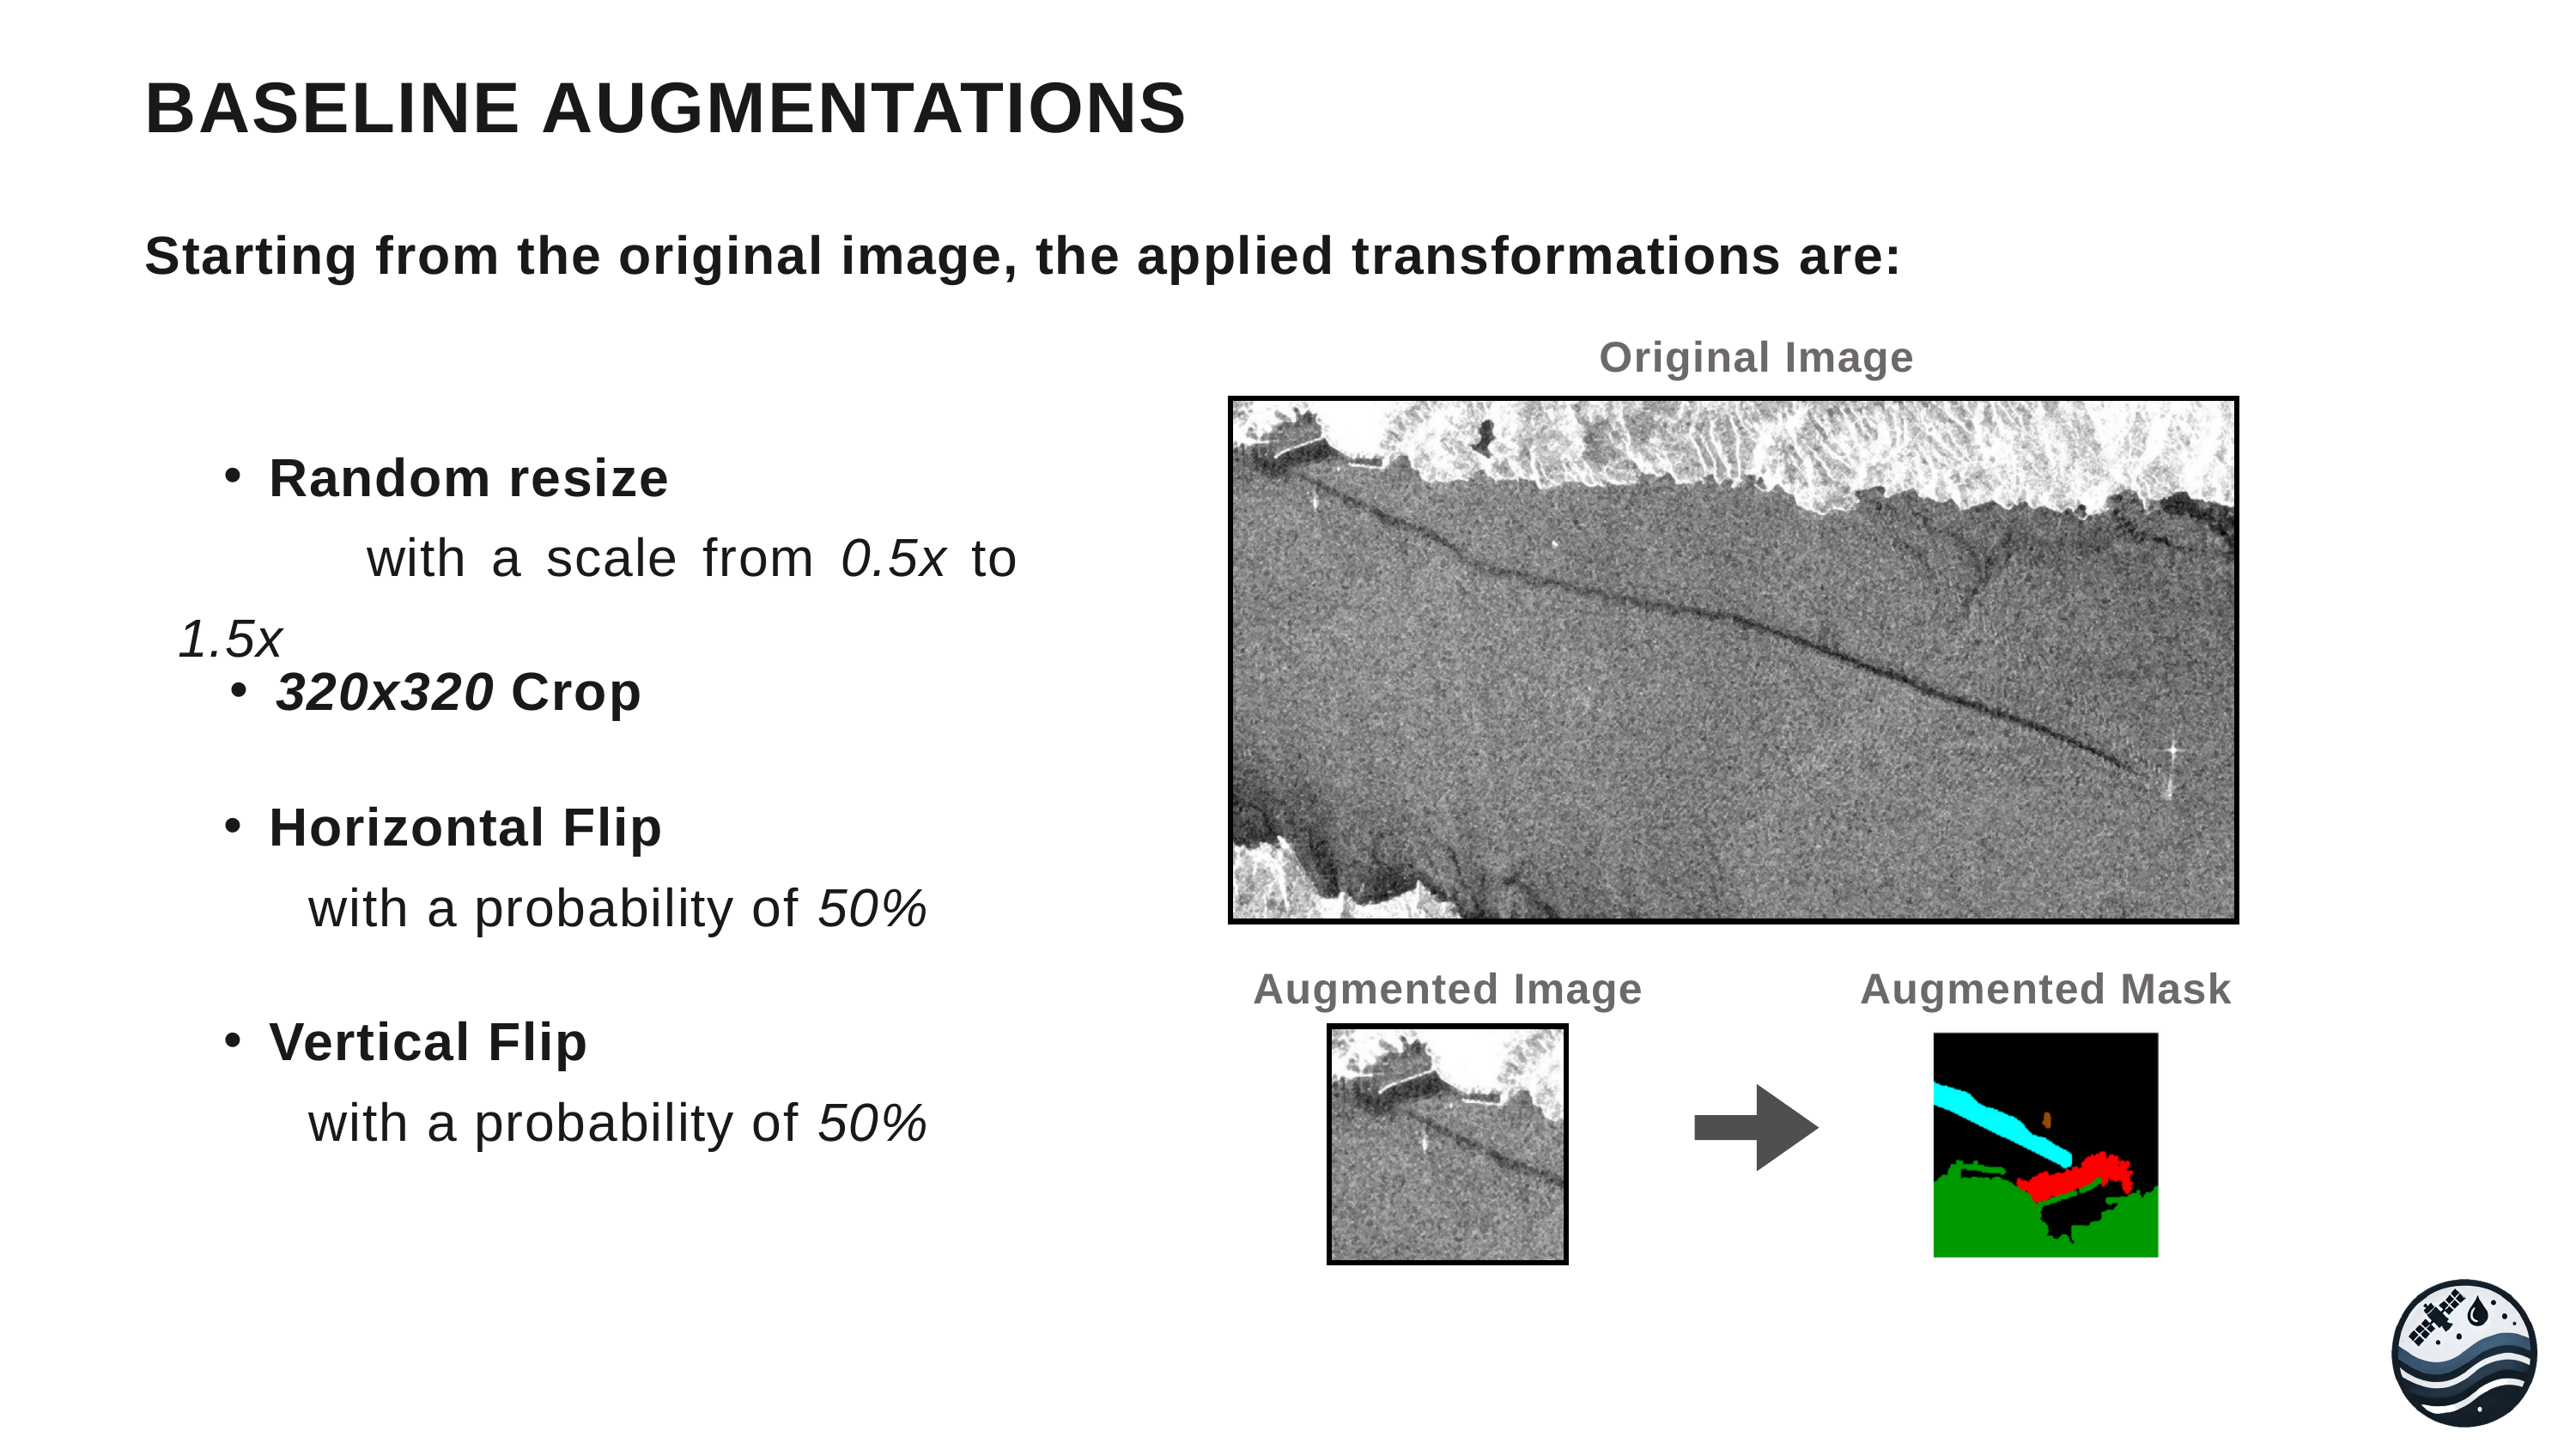

BASELINE AUGMENTATIONS
Starting from the original image, the applied transformations are:
Original Image

Random resize
        with a scale from 0.5x to 1.5x
320x320 Crop
Horizontal Flip
        with a probability of 50%
Augmented Image
Augmented Mask
Vertical Flip
        with a probability of 50%